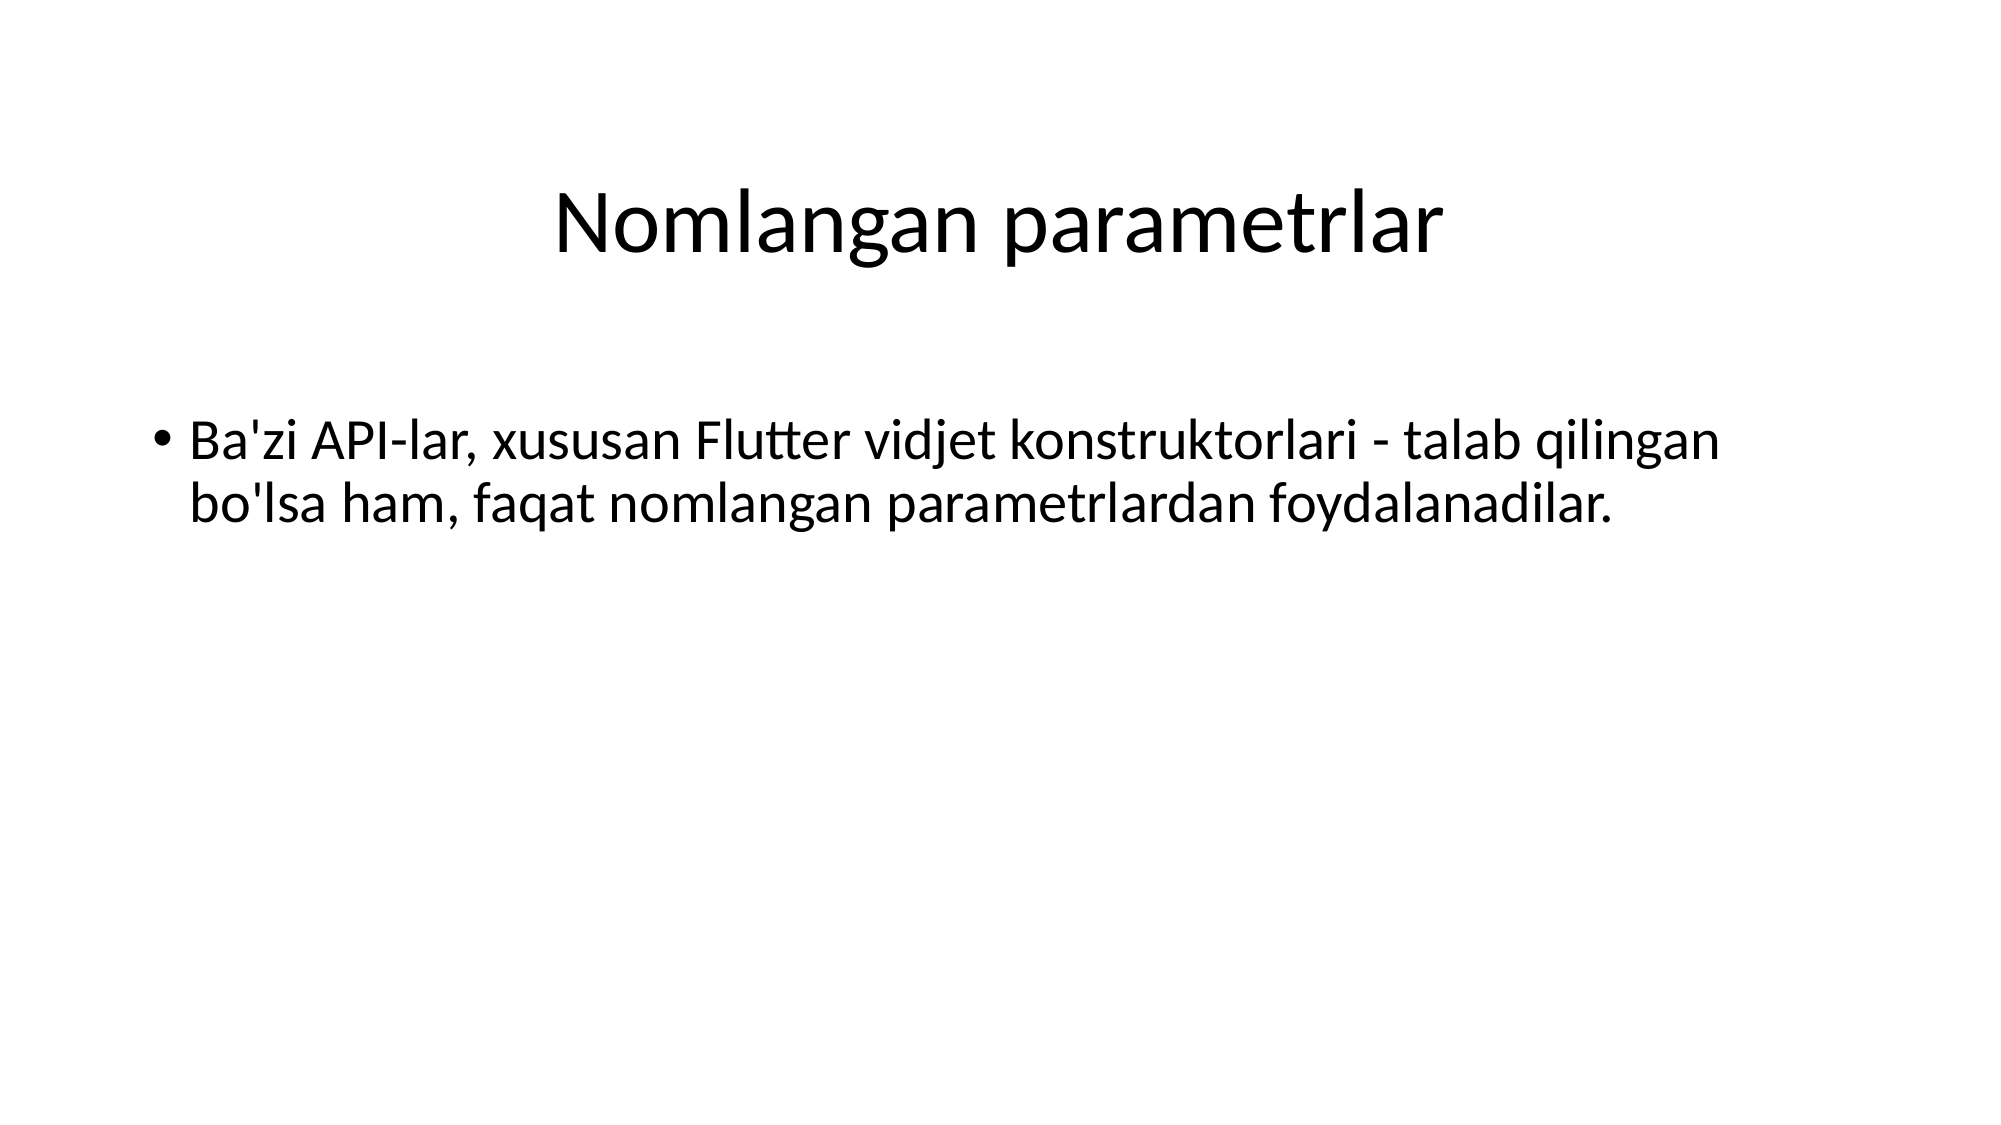

# Nomlangan parametrlar
Ba'zi API-lar, xususan Flutter vidjet konstruktorlari - talab qilingan bo'lsa ham, faqat nomlangan parametrlardan foydalanadilar.